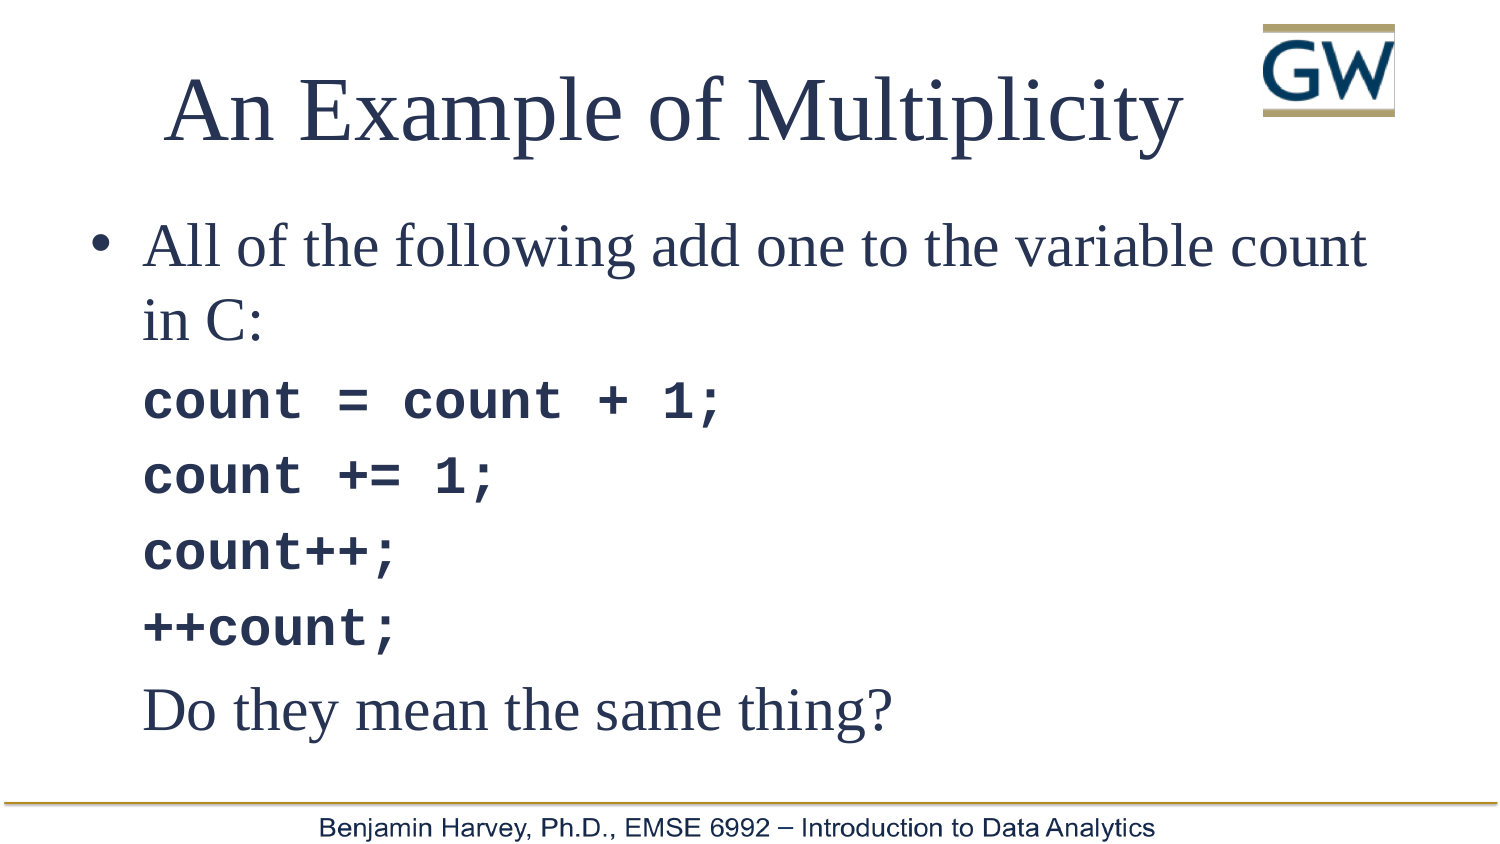

# An Example of Multiplicity
All of the following add one to the variable count in C:
	count = count + 1;
	count += 1;
	count++;
	++count;
	Do they mean the same thing?